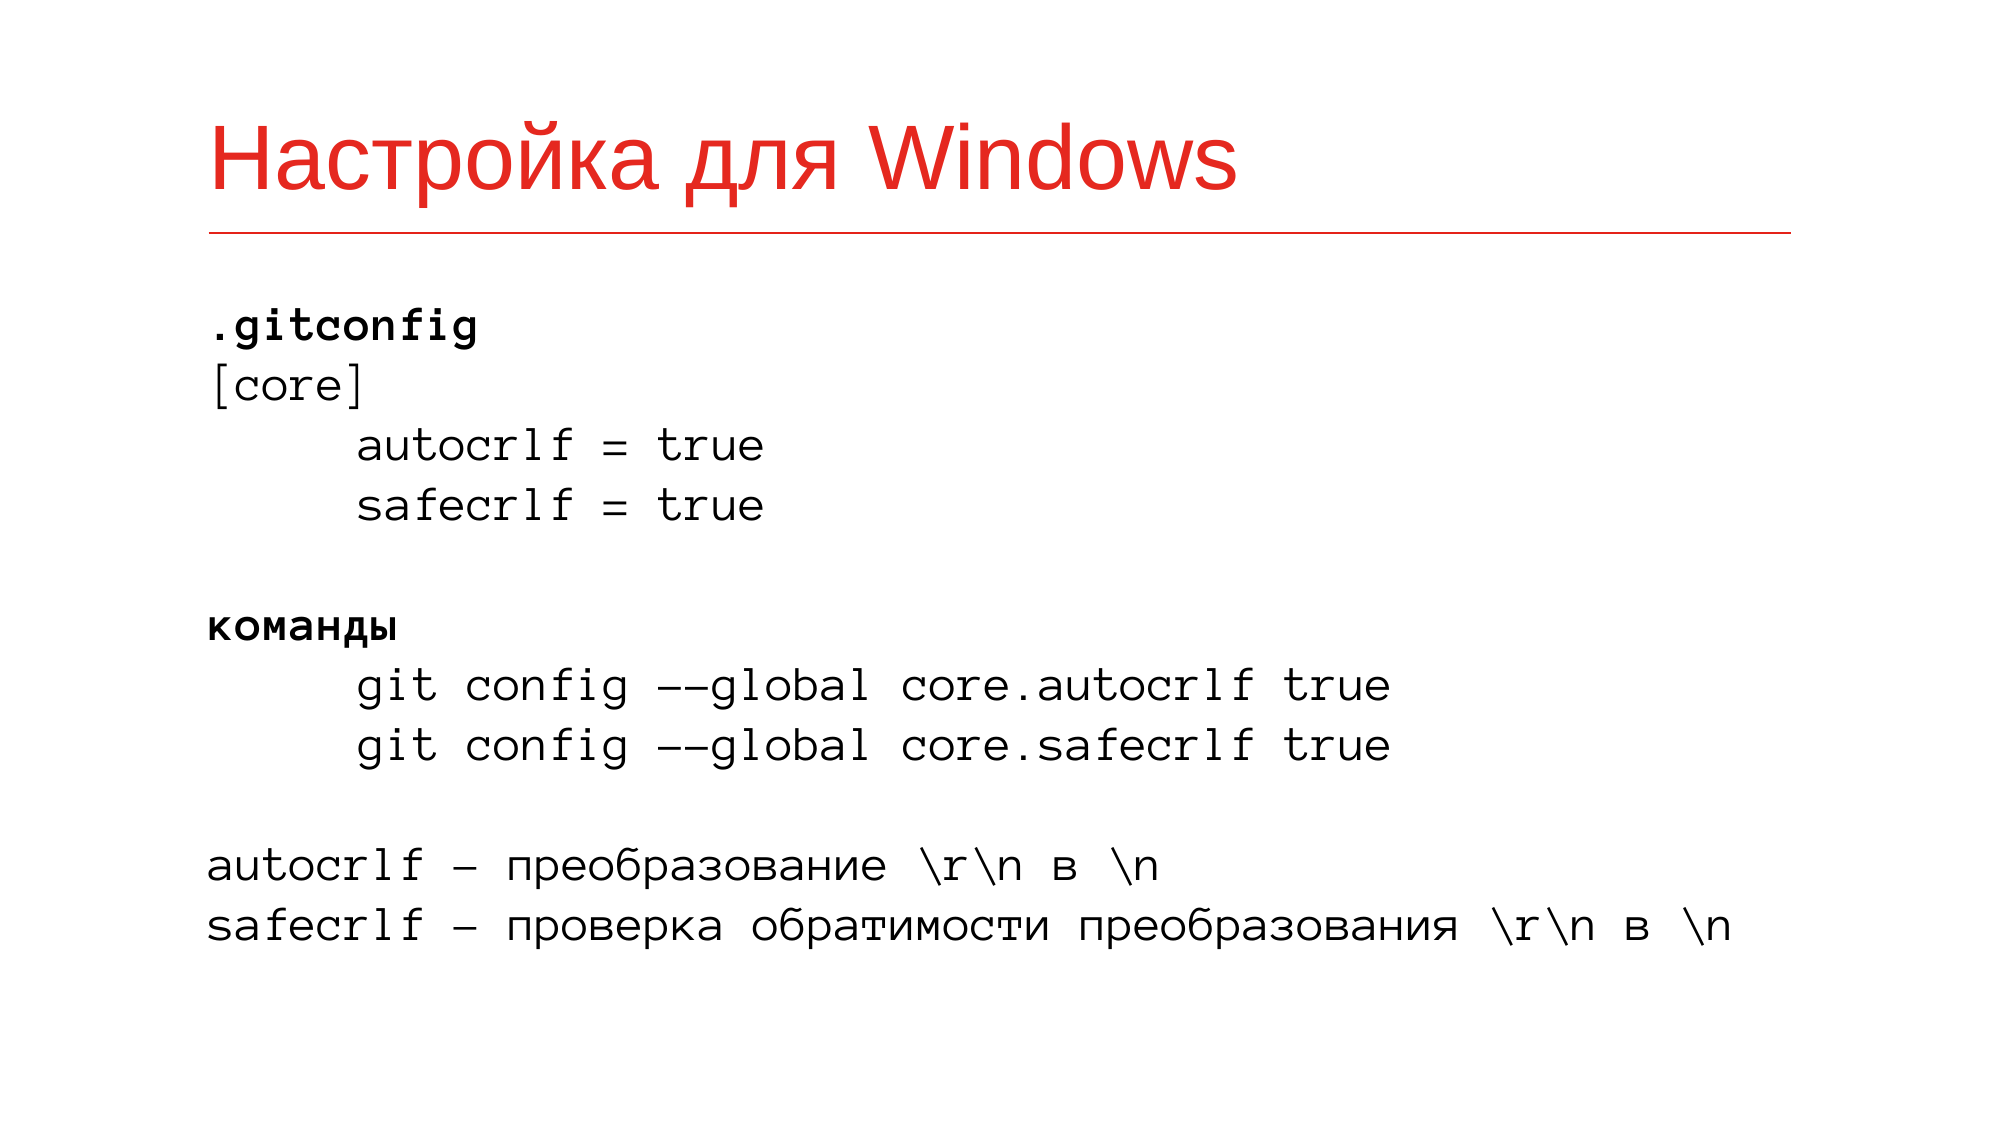

# Настройка для Windows
.gitconfig
[core]
	autocrlf = true
	safecrlf = true

команды
	git config --global core.autocrlf true
	git config --global core.safecrlf true

autocrlf – преобразование \r\n в \n
safecrlf – проверка обратимости преобразования \r\n в \n